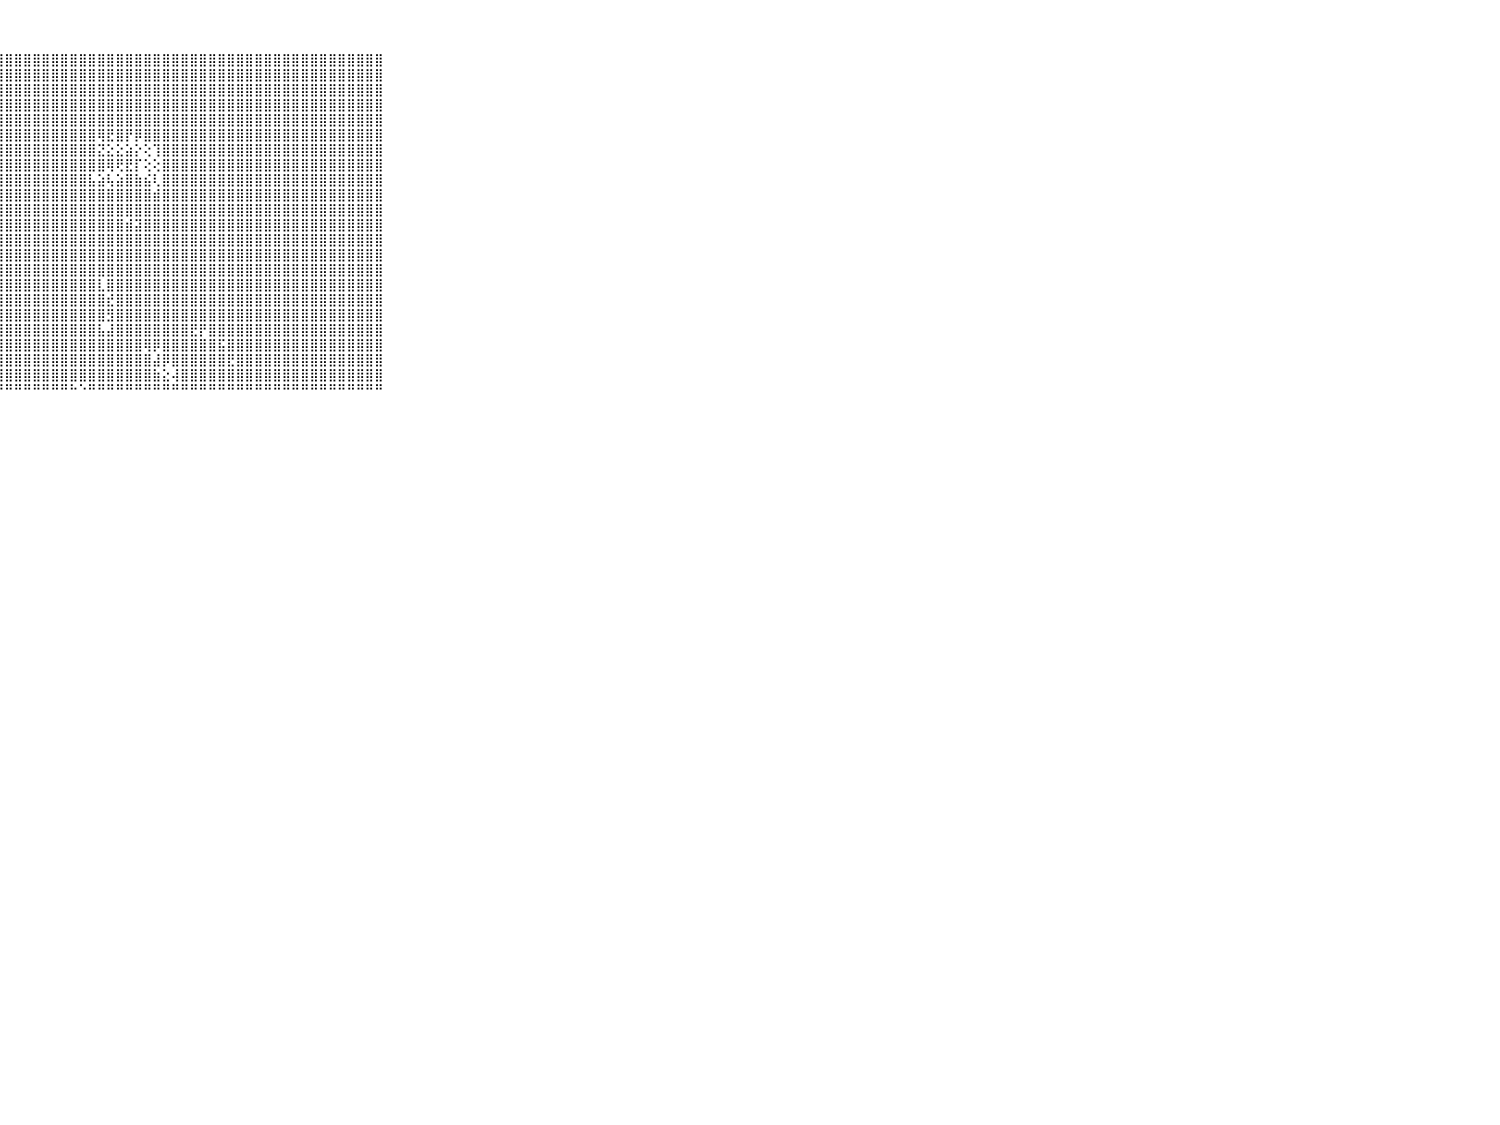

⠀⠀⠀⠀⠀⠀⠀⠀⠀⠀⠀⣿⣿⣿⣿⡇⢕⢹⣿⣿⣿⣿⣿⣿⣿⣿⣿⣿⣿⣿⣿⣿⣿⣿⣿⣿⣿⣿⣿⣿⣿⣿⣿⣿⣿⣿⣿⣿⣿⣿⣿⣿⣿⣿⣿⣿⣿⣿⣿⣿⣿⣿⣿⣿⣿⣿⣿⣿⣿⠀⠀⠀⠀⠀⠀⠀⠀⠀⠀⠀⠀
⠀⠀⠀⠀⠀⠀⠀⠀⠀⠀⠀⣿⣿⣿⣿⡇⢕⢹⣿⣿⣿⣿⣿⣿⣿⣿⣿⣿⣿⣿⣿⣿⣿⣿⣿⣿⣿⣿⣿⣿⣿⣿⣿⣿⣿⣿⣿⣿⣿⣿⣿⣿⣿⣿⣿⣿⣿⣿⣿⣿⣿⣿⣿⣿⣿⣿⣿⣿⣿⠀⠀⠀⠀⠀⠀⠀⠀⠀⠀⠀⠀
⠀⠀⠀⠀⠀⠀⠀⠀⠀⠀⠀⣿⣿⣿⣿⡗⢕⢹⣿⣿⣿⣿⣿⣿⣿⣿⣿⣿⣿⣿⣿⣿⣿⣿⣿⣿⣿⣿⣿⣿⣿⣿⣿⣿⣿⣿⣿⣿⣿⣿⣿⣿⣿⣿⣿⣿⣿⣿⣿⣿⣿⣿⣿⣿⣿⣿⣿⣿⣿⠀⠀⠀⠀⠀⠀⠀⠀⠀⠀⠀⠀
⠀⠀⠀⠀⠀⠀⠀⠀⠀⠀⠀⣿⣿⣿⣿⡟⢕⢜⣿⣿⣿⣿⣿⣿⣿⣿⣿⣿⣿⣿⣿⣿⣿⣿⣿⣿⣿⣿⣿⣿⣿⣿⣿⣿⣿⣿⣿⣿⣿⣿⣿⣿⣿⣿⣿⣿⣿⣿⣿⣿⣿⣿⣿⣿⣿⣿⣿⣿⣿⠀⠀⠀⠀⠀⠀⠀⠀⠀⠀⠀⠀
⠀⠀⠀⠀⠀⠀⠀⠀⠀⠀⠀⣿⣿⣿⣿⣿⢕⢸⣿⣿⣿⣿⣿⣿⣿⣿⣿⣿⣿⣿⣿⣿⣿⣿⣿⣿⣿⣿⣿⣿⣿⣿⣿⣿⣿⣿⣿⣿⣿⣿⣿⣿⣿⣿⣿⣿⣿⣿⣿⣿⣿⣿⣿⣿⣿⣿⣿⣿⣿⠀⠀⠀⠀⠀⠀⠀⠀⠀⠀⠀⠀
⠀⠀⠀⠀⠀⠀⠀⠀⠀⠀⠀⣿⣿⣿⣿⣿⢕⢱⣿⣿⣿⣿⣿⣿⣿⣿⣿⣿⣿⣿⣿⣿⣿⣿⣿⣿⣿⣿⢿⣟⣿⡟⡿⣿⣿⣿⣿⣿⣿⣿⣿⣿⣿⣿⣿⣿⣿⣿⣿⣿⣿⣿⣿⣿⣿⣿⣿⣿⣿⠀⠀⠀⠀⠀⠀⠀⠀⠀⠀⠀⠀
⠀⠀⠀⠀⠀⠀⠀⠀⠀⠀⠀⣿⣿⣿⣿⣿⢕⢕⣿⣿⣿⣿⣿⣿⣿⣿⣿⣿⣿⣿⣿⣿⣿⣿⣿⣿⣿⣿⣝⣕⣕⣵⡕⢕⢹⣿⣿⣿⣿⣿⣿⣿⣿⣿⣿⣿⣿⣿⣿⣿⣿⣿⣿⣿⣿⣿⣿⣿⣿⠀⠀⠀⠀⠀⠀⠀⠀⠀⠀⠀⠀
⠀⠀⠀⠀⠀⠀⠀⠀⠀⠀⠀⣿⣿⣿⣿⣿⢕⢱⣿⣿⣿⣿⣿⣿⣿⣿⣿⣿⣿⣿⣿⣿⣿⣿⣿⣿⣿⣿⣿⢿⢟⣟⡏⢕⢕⣿⣿⣿⣿⣿⣿⣿⣿⣿⣿⣿⣿⣿⣿⣿⣿⣿⣿⣿⣿⣿⣿⣿⣿⠀⠀⠀⠀⠀⠀⠀⠀⠀⠀⠀⠀
⠀⠀⠀⠀⠀⠀⠀⠀⠀⠀⠀⣿⣿⣿⣿⣿⢕⢱⣿⣿⣿⣿⣿⣿⣿⣿⣿⣿⣿⣿⣿⣿⣿⣿⣿⣿⣿⣧⣵⢧⣵⣿⣷⣮⢇⣿⣿⣿⣿⣿⣿⣿⣿⣿⣿⣿⣿⣿⣿⣿⣿⣿⣿⣿⣿⣿⣿⣿⣿⠀⠀⠀⠀⠀⠀⠀⠀⠀⠀⠀⠀
⠀⠀⠀⠀⠀⠀⠀⠀⠀⠀⠀⣿⣿⣿⣿⣿⢕⢕⣿⣿⣿⣿⣿⣿⣿⣿⣿⣿⣿⣿⣿⣿⣿⣿⣿⣿⣿⣿⣿⣿⣿⣿⣿⣿⣾⣿⣿⣿⣿⣿⣿⣿⣿⣿⣿⣿⣿⣿⣿⣿⣿⣿⣿⣿⣿⣿⣿⣿⣿⠀⠀⠀⠀⠀⠀⠀⠀⠀⠀⠀⠀
⠀⠀⠀⠀⠀⠀⠀⠀⠀⠀⠀⣿⣿⣿⣿⣿⢕⢱⣿⣿⣿⣿⣿⣿⣿⣿⣿⣿⣿⣿⣿⣿⣿⣿⣿⣿⣿⣿⣿⣿⣿⣿⣿⣿⣿⣿⣿⣿⣿⣿⣿⣿⣿⣿⣿⣿⣿⣿⣿⣿⣿⣿⣿⣿⣿⣿⣿⣿⣿⠀⠀⠀⠀⠀⠀⠀⠀⠀⠀⠀⠀
⠀⠀⠀⠀⠀⠀⠀⠀⠀⠀⠀⣿⣿⣿⣿⣿⢕⢱⣿⣿⣿⣿⣿⣿⣿⣿⣿⣿⣿⣿⣿⣿⣿⣿⣿⣿⣿⣿⣿⣿⣿⣾⣽⣿⣿⣿⣿⣿⣿⣿⣿⣿⣿⣿⣿⣿⣿⣿⣿⣿⣿⣿⣿⣿⣿⣿⣿⣿⣿⠀⠀⠀⠀⠀⠀⠀⠀⠀⠀⠀⠀
⠀⠀⠀⠀⠀⠀⠀⠀⠀⠀⠀⣿⣿⣿⣿⣿⢕⢱⣿⣿⣿⣿⣿⣿⣿⣿⣿⣿⣿⣿⣿⣿⣿⣿⣿⣿⣿⣿⣿⣿⣿⣿⣿⣿⣿⣿⣿⣿⣿⣿⣿⣿⣿⣿⣿⣿⣿⣿⣿⣿⣿⣿⣿⣿⣿⣿⣿⣿⣿⠀⠀⠀⠀⠀⠀⠀⠀⠀⠀⠀⠀
⠀⠀⠀⠀⠀⠀⠀⠀⠀⠀⠀⣿⣿⣿⣿⣿⢕⢕⣿⣿⣿⣿⣿⣿⣿⣿⣿⣿⣿⣿⣿⣿⣿⣿⣿⣿⣿⣿⣿⣿⣿⣿⣿⣿⣿⣿⣿⣿⣿⣿⣿⣿⣿⣿⣿⣿⣿⣿⣿⣿⣿⣿⣿⣿⣿⣿⣿⣿⣿⠀⠀⠀⠀⠀⠀⠀⠀⠀⠀⠀⠀
⠀⠀⠀⠀⠀⠀⠀⠀⠀⠀⠀⣿⣿⣿⣿⣿⢕⢕⣿⣿⣿⣿⣿⣿⣿⣿⣿⣿⣿⣿⣿⣿⣿⣿⣿⣿⣿⣿⣿⣿⣿⣿⣿⣿⣿⣿⣿⣿⣿⣿⣿⣿⣿⣿⣿⣿⣿⣿⣿⣿⣿⣿⣿⣿⣿⣿⣿⣿⣿⠀⠀⠀⠀⠀⠀⠀⠀⠀⠀⠀⠀
⠀⠀⠀⠀⠀⠀⠀⠀⠀⠀⠀⣿⣿⣿⣿⣿⢑⢱⣿⣿⣿⣿⣿⣿⣿⣿⣿⣿⣿⣿⣿⣿⣿⣿⣿⣿⣿⣿⣇⣿⣿⣿⣿⣿⣿⣿⣿⣿⣿⣿⣿⣿⣿⣿⣿⣿⣿⣿⣿⣿⣿⣿⣿⣿⣿⣿⣿⣿⣿⠀⠀⠀⠀⠀⠀⠀⠀⠀⠀⠀⠀
⠀⠀⠀⠀⠀⠀⠀⠀⠀⠀⠀⣿⣿⣿⣿⣿⢑⢱⣿⣿⣿⣿⣿⣿⣿⣿⣿⣿⣿⣿⣿⣿⣿⣿⣿⣿⣿⣿⣿⣞⣿⣿⣿⣿⣿⣿⣿⣿⣿⣿⣿⣿⣿⣿⣿⣿⣿⣿⣿⣿⣿⣿⣿⣿⣿⣿⣿⣿⣿⠀⠀⠀⠀⠀⠀⠀⠀⠀⠀⠀⠀
⠀⠀⠀⠀⠀⠀⠀⠀⠀⠀⠀⣿⣿⣿⣿⣿⢑⢱⣿⣿⣿⣿⣿⣿⣿⣿⣿⣿⣿⣿⣿⣿⣿⣿⣿⣿⣿⣿⣿⣻⣿⣿⣿⣿⣿⣿⣿⣿⣿⣿⣿⣿⣿⣿⣿⣿⣿⣿⣿⣿⣿⣿⣿⣿⣿⣿⣿⣿⣿⠀⠀⠀⠀⠀⠀⠀⠀⠀⠀⠀⠀
⠀⠀⠀⠀⠀⠀⠀⠀⠀⠀⠀⣿⣿⣿⣿⣿⢑⢸⣿⣿⣿⣿⣿⣿⣿⣿⣿⣿⣿⣿⣿⣿⣿⣿⣿⣿⣿⣿⣧⣼⣿⣿⣿⣿⣿⣿⣿⣿⣟⡟⣿⣿⣿⣿⣿⣿⣿⣿⣿⣿⣿⣿⣿⣿⣿⣿⣿⣿⣿⠀⠀⠀⠀⠀⠀⠀⠀⠀⠀⠀⠀
⠀⠀⠀⠀⠀⠀⠀⠀⠀⠀⠀⣿⣿⣿⣿⣿⢕⢸⣿⣿⣿⣿⣿⣿⣿⣿⣿⣿⣿⣿⣿⣿⣿⣿⣿⣿⣿⣿⣿⣿⣿⣿⣿⢿⡿⣿⣿⣿⣿⣿⣿⣯⣿⣿⣿⣿⣿⣿⣿⣿⣿⣿⣿⣿⣿⣿⣿⣿⣿⠀⠀⠀⠀⠀⠀⠀⠀⠀⠀⠀⠀
⠀⠀⠀⠀⠀⠀⠀⠀⠀⠀⠀⣿⣿⣿⣿⡿⢕⢸⣿⣿⣿⣿⣿⣿⣿⣿⣿⣿⣿⣿⣿⣿⣿⣿⣿⣿⣿⣿⣿⣿⣿⣿⣿⣿⣼⡿⣿⣿⣿⣿⣿⣿⣟⣿⣿⣿⣿⣿⣿⣿⣿⣿⣿⣿⣿⣿⣿⣿⣿⠀⠀⠀⠀⠀⠀⠀⠀⠀⠀⠀⠀
⠀⠀⠀⠀⠀⠀⠀⠀⠀⠀⠀⣿⣿⣿⣿⡧⢑⢕⣿⣿⣿⣿⣿⣹⣿⣿⣿⣿⣿⣿⣿⣿⣿⣿⣿⣿⣿⣿⣿⣿⣿⣿⣿⣿⣷⣕⢼⣿⣿⣿⣿⣿⣿⣿⣿⣿⣿⣿⣿⣿⣿⣿⣿⣿⣿⣿⣿⣿⣿⠀⠀⠀⠀⠀⠀⠀⠀⠀⠀⠀⠀
⠀⠀⠀⠀⠀⠀⠀⠀⠀⠀⠀⠘⠛⠛⠛⠃⠑⠑⠛⠛⠛⠛⠛⠛⠛⠛⠛⠛⠛⠛⠛⠛⠛⠛⠛⠓⠑⠛⠛⠛⠛⠛⠛⠛⠛⠛⠛⠛⠛⠛⠛⠛⠛⠛⠛⠛⠛⠛⠛⠛⠛⠛⠛⠛⠛⠛⠛⠛⠛⠀⠀⠀⠀⠀⠀⠀⠀⠀⠀⠀⠀